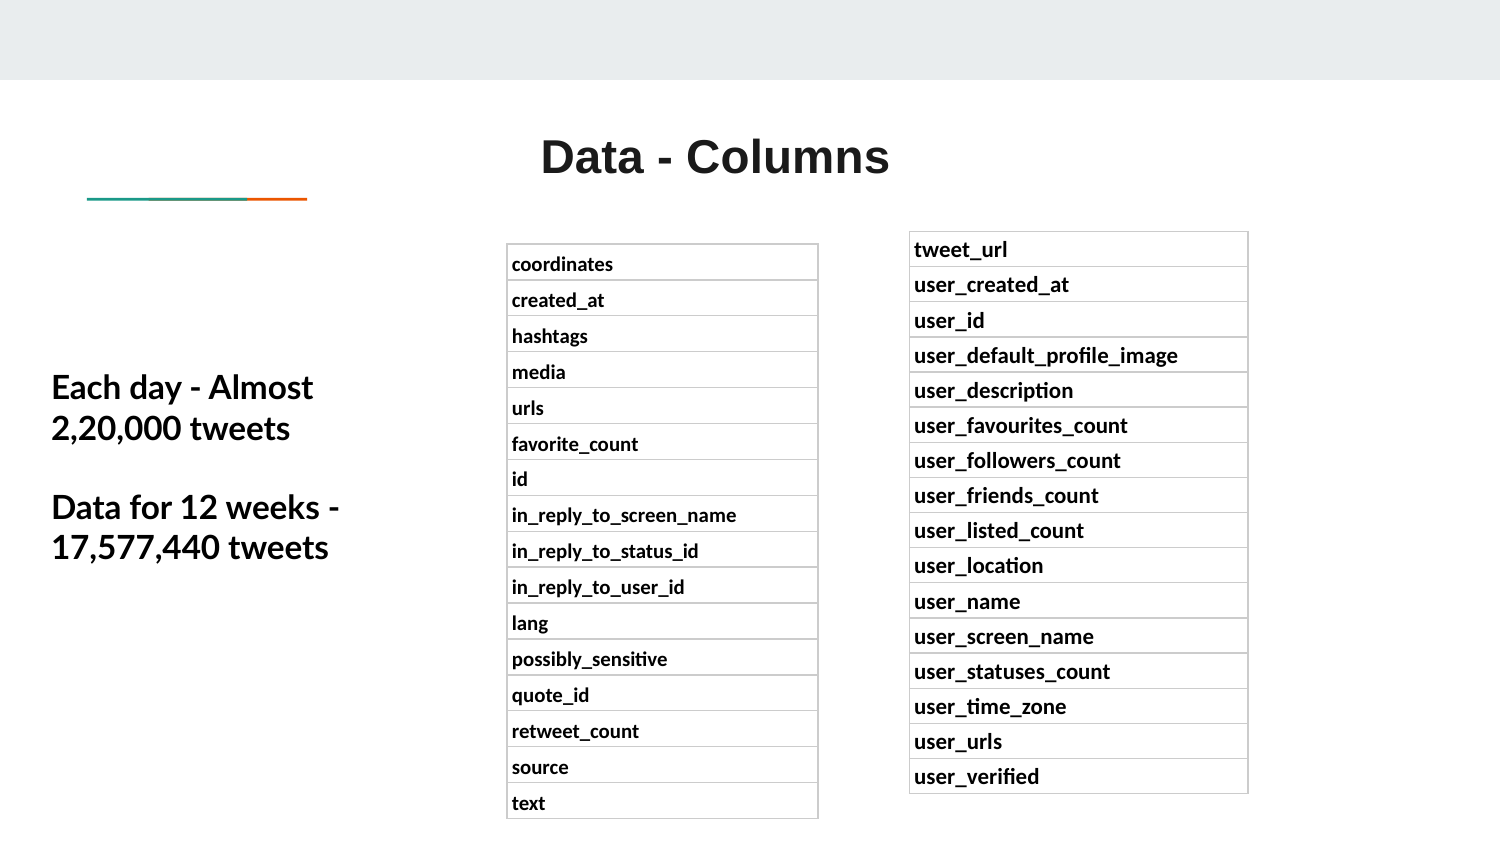

# Data - Columns
| tweet\_url |
| --- |
| user\_created\_at |
| user\_id |
| user\_default\_profile\_image |
| user\_description |
| user\_favourites\_count |
| user\_followers\_count |
| user\_friends\_count |
| user\_listed\_count |
| user\_location |
| user\_name |
| user\_screen\_name |
| user\_statuses\_count |
| user\_time\_zone |
| user\_urls |
| user\_verified |
| coordinates |
| --- |
| created\_at |
| hashtags |
| media |
| urls |
| favorite\_count |
| id |
| in\_reply\_to\_screen\_name |
| in\_reply\_to\_status\_id |
| in\_reply\_to\_user\_id |
| lang |
| possibly\_sensitive |
| quote\_id |
| retweet\_count |
| source |
| text |
Each day - Almost 2,20,000 tweets

Data for 12 weeks -
17,577,440 tweets